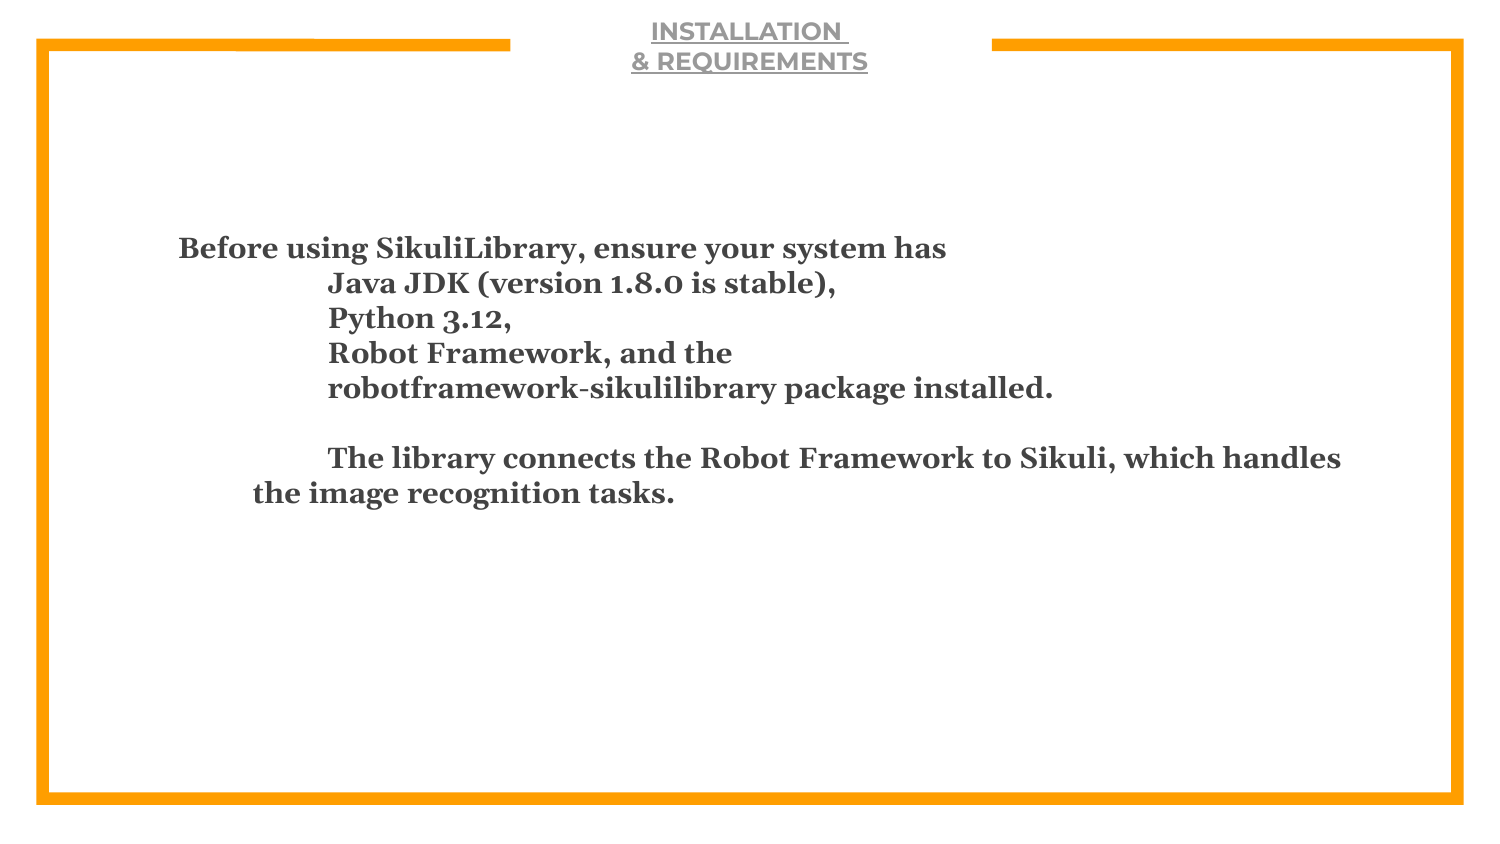

# INSTALLATION & REQUIREMENTS
Before using SikuliLibrary, ensure your system has
Java JDK (version 1.8.0 is stable),
Python 3.12,
Robot Framework, and the
robotframework-sikulilibrary package installed.

The library connects the Robot Framework to Sikuli, which handles the image recognition tasks.